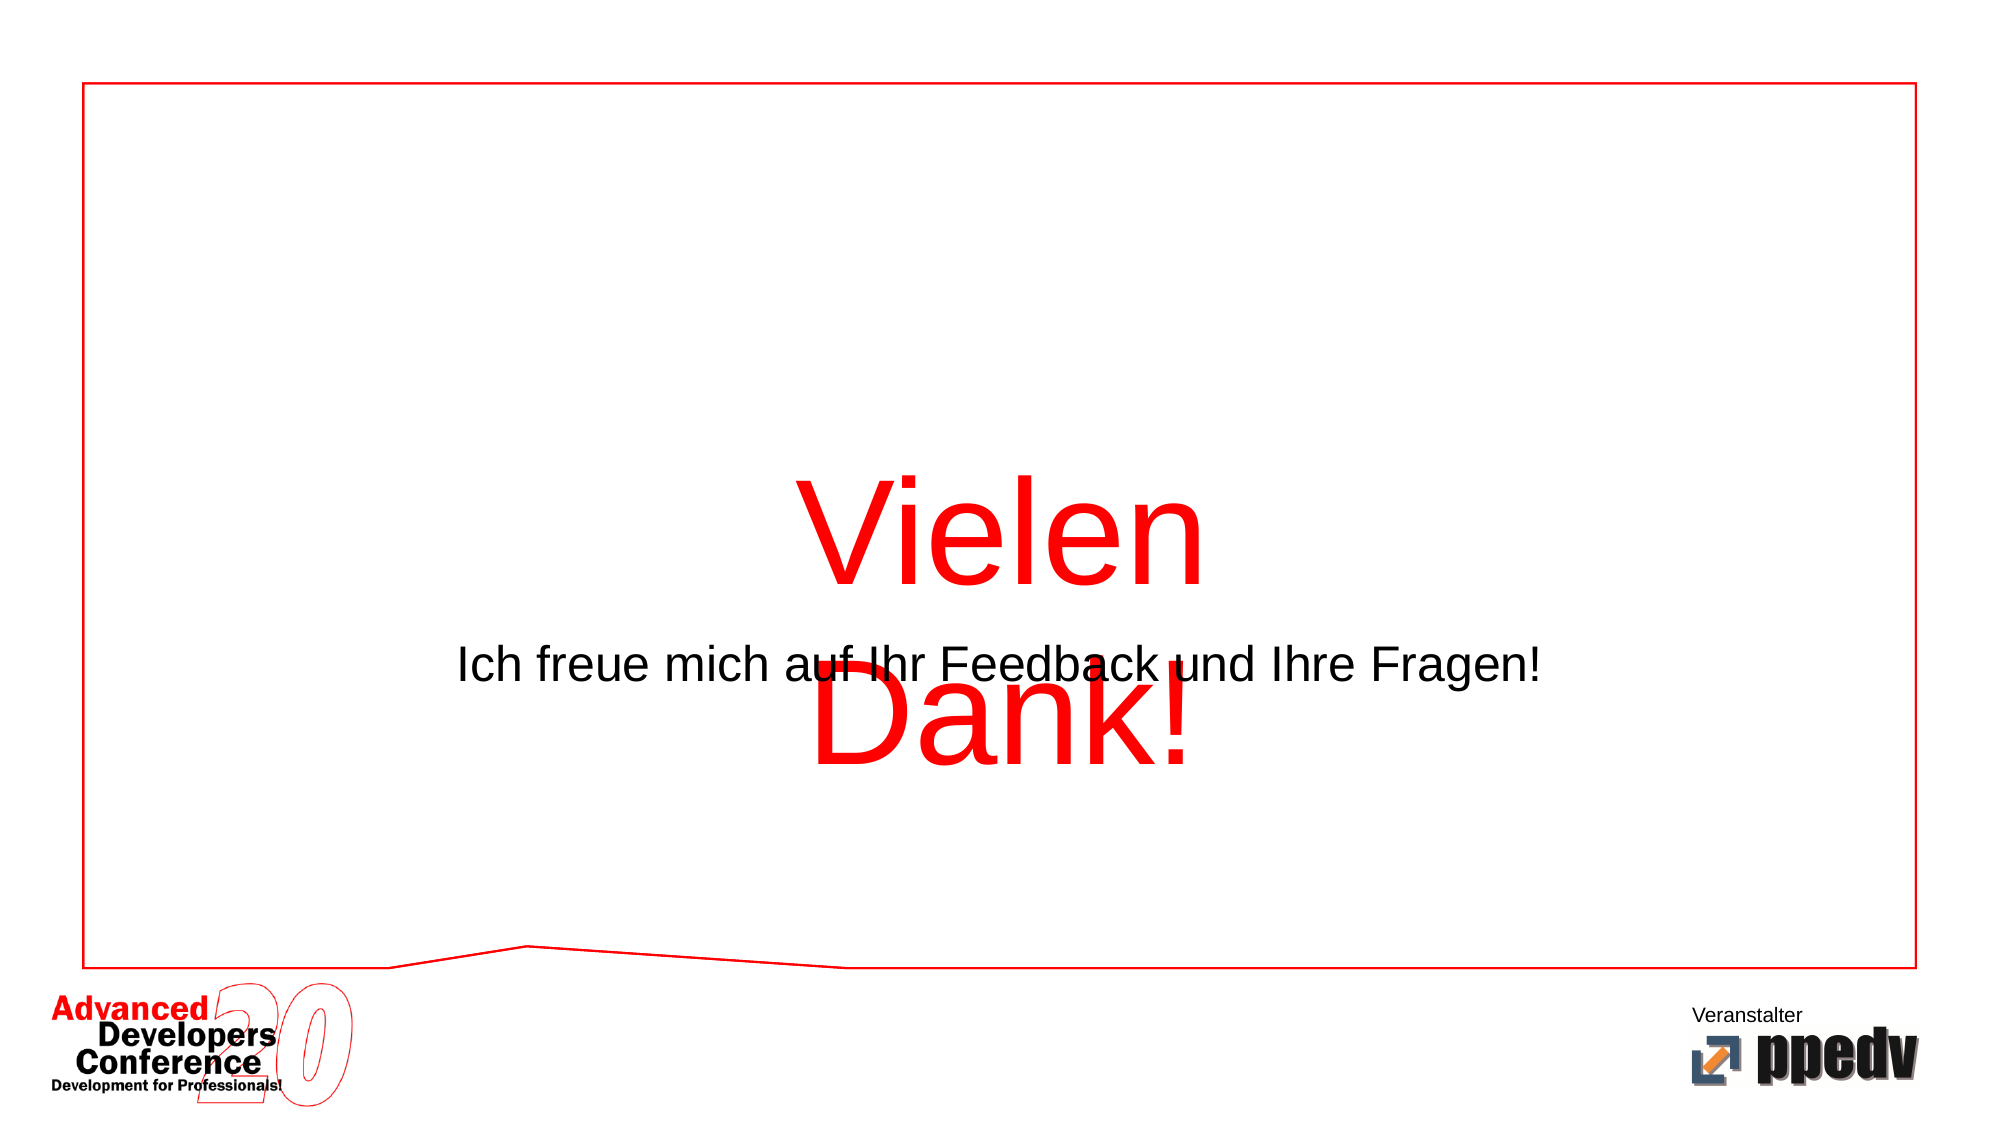

Vielen Dank!
Ich freue mich auf Ihr Feedback und Ihre Fragen!